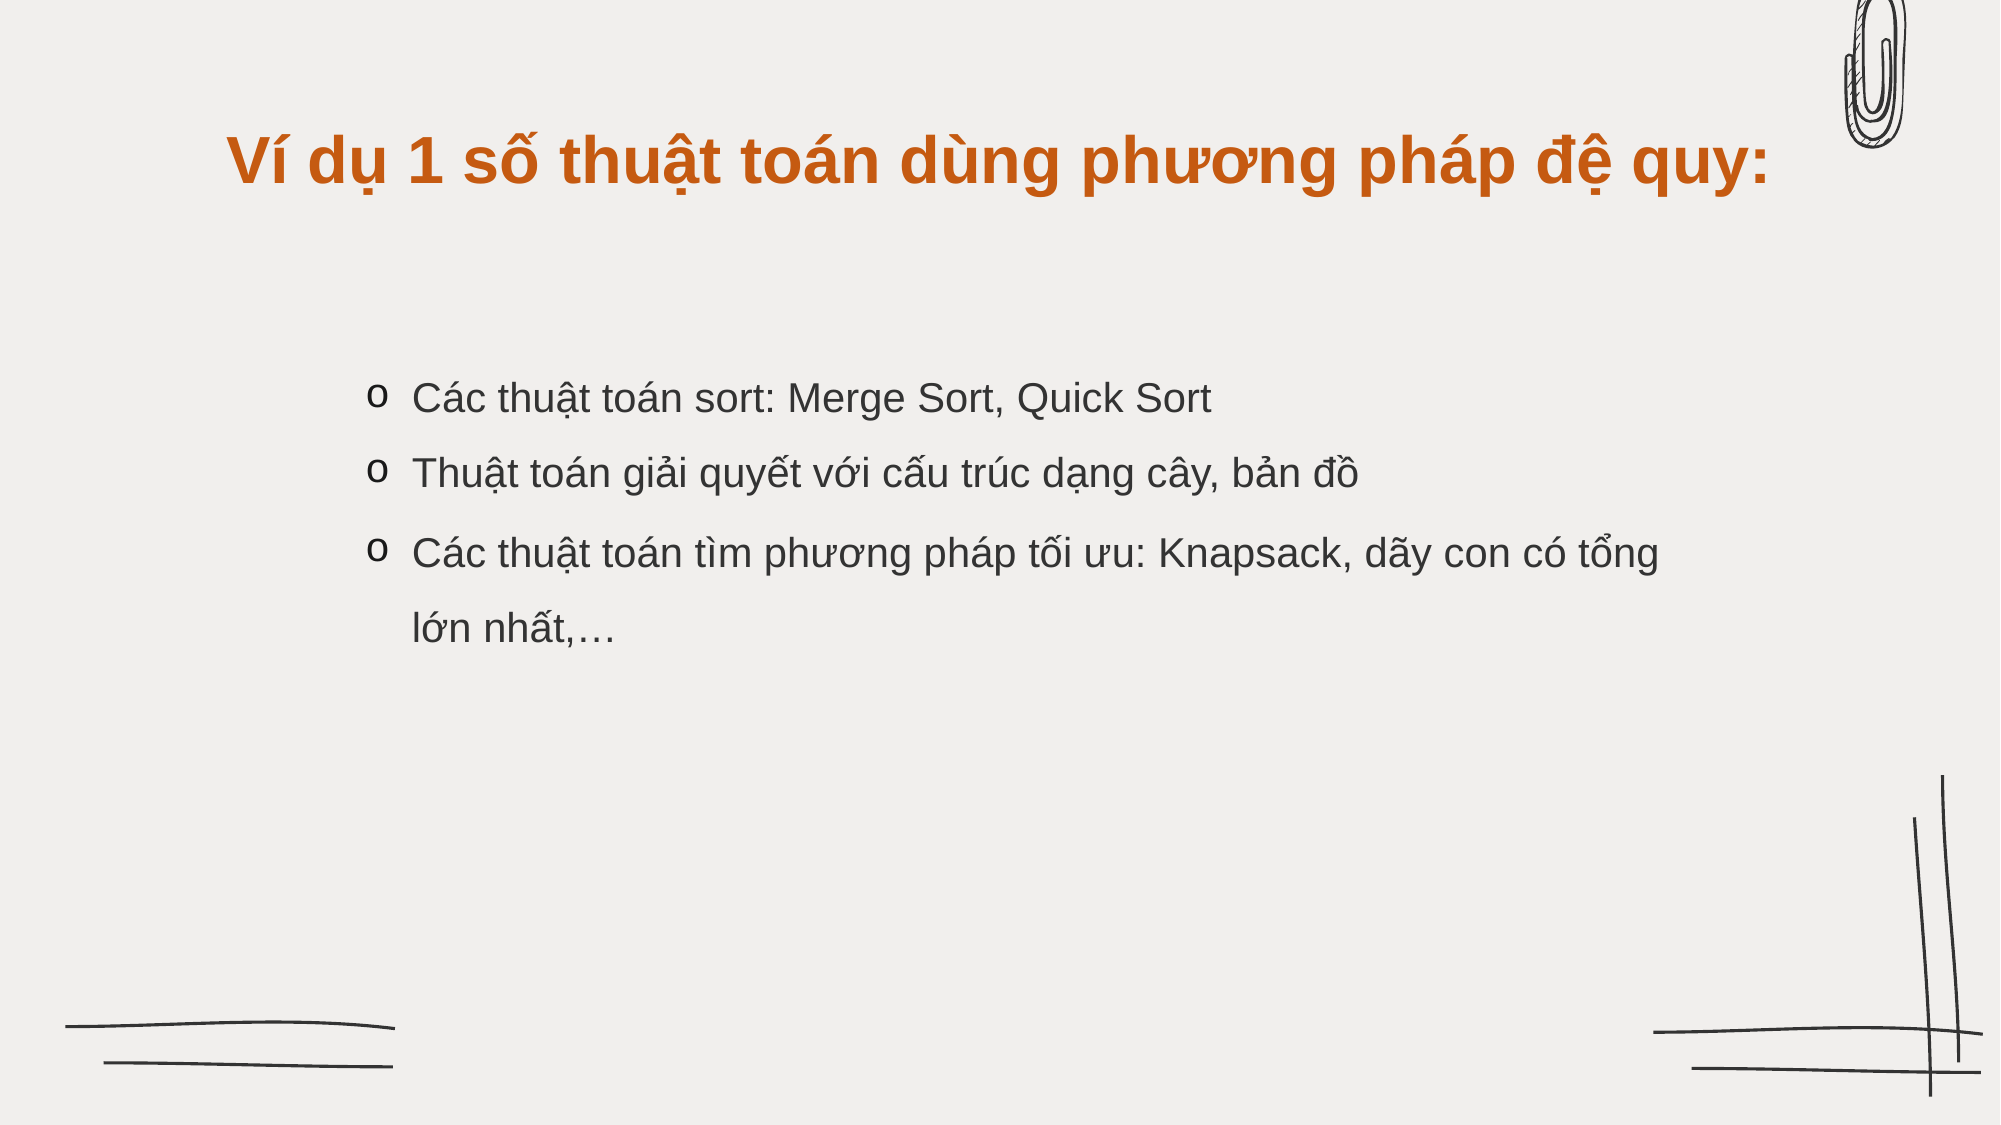

# Ví dụ 1 số thuật toán dùng phương pháp đệ quy:
Các thuật toán sort: Merge Sort, Quick Sort
Thuật toán giải quyết với cấu trúc dạng cây, bản đồ
Các thuật toán tìm phương pháp tối ưu: Knapsack, dãy con có tổng lớn nhất,…